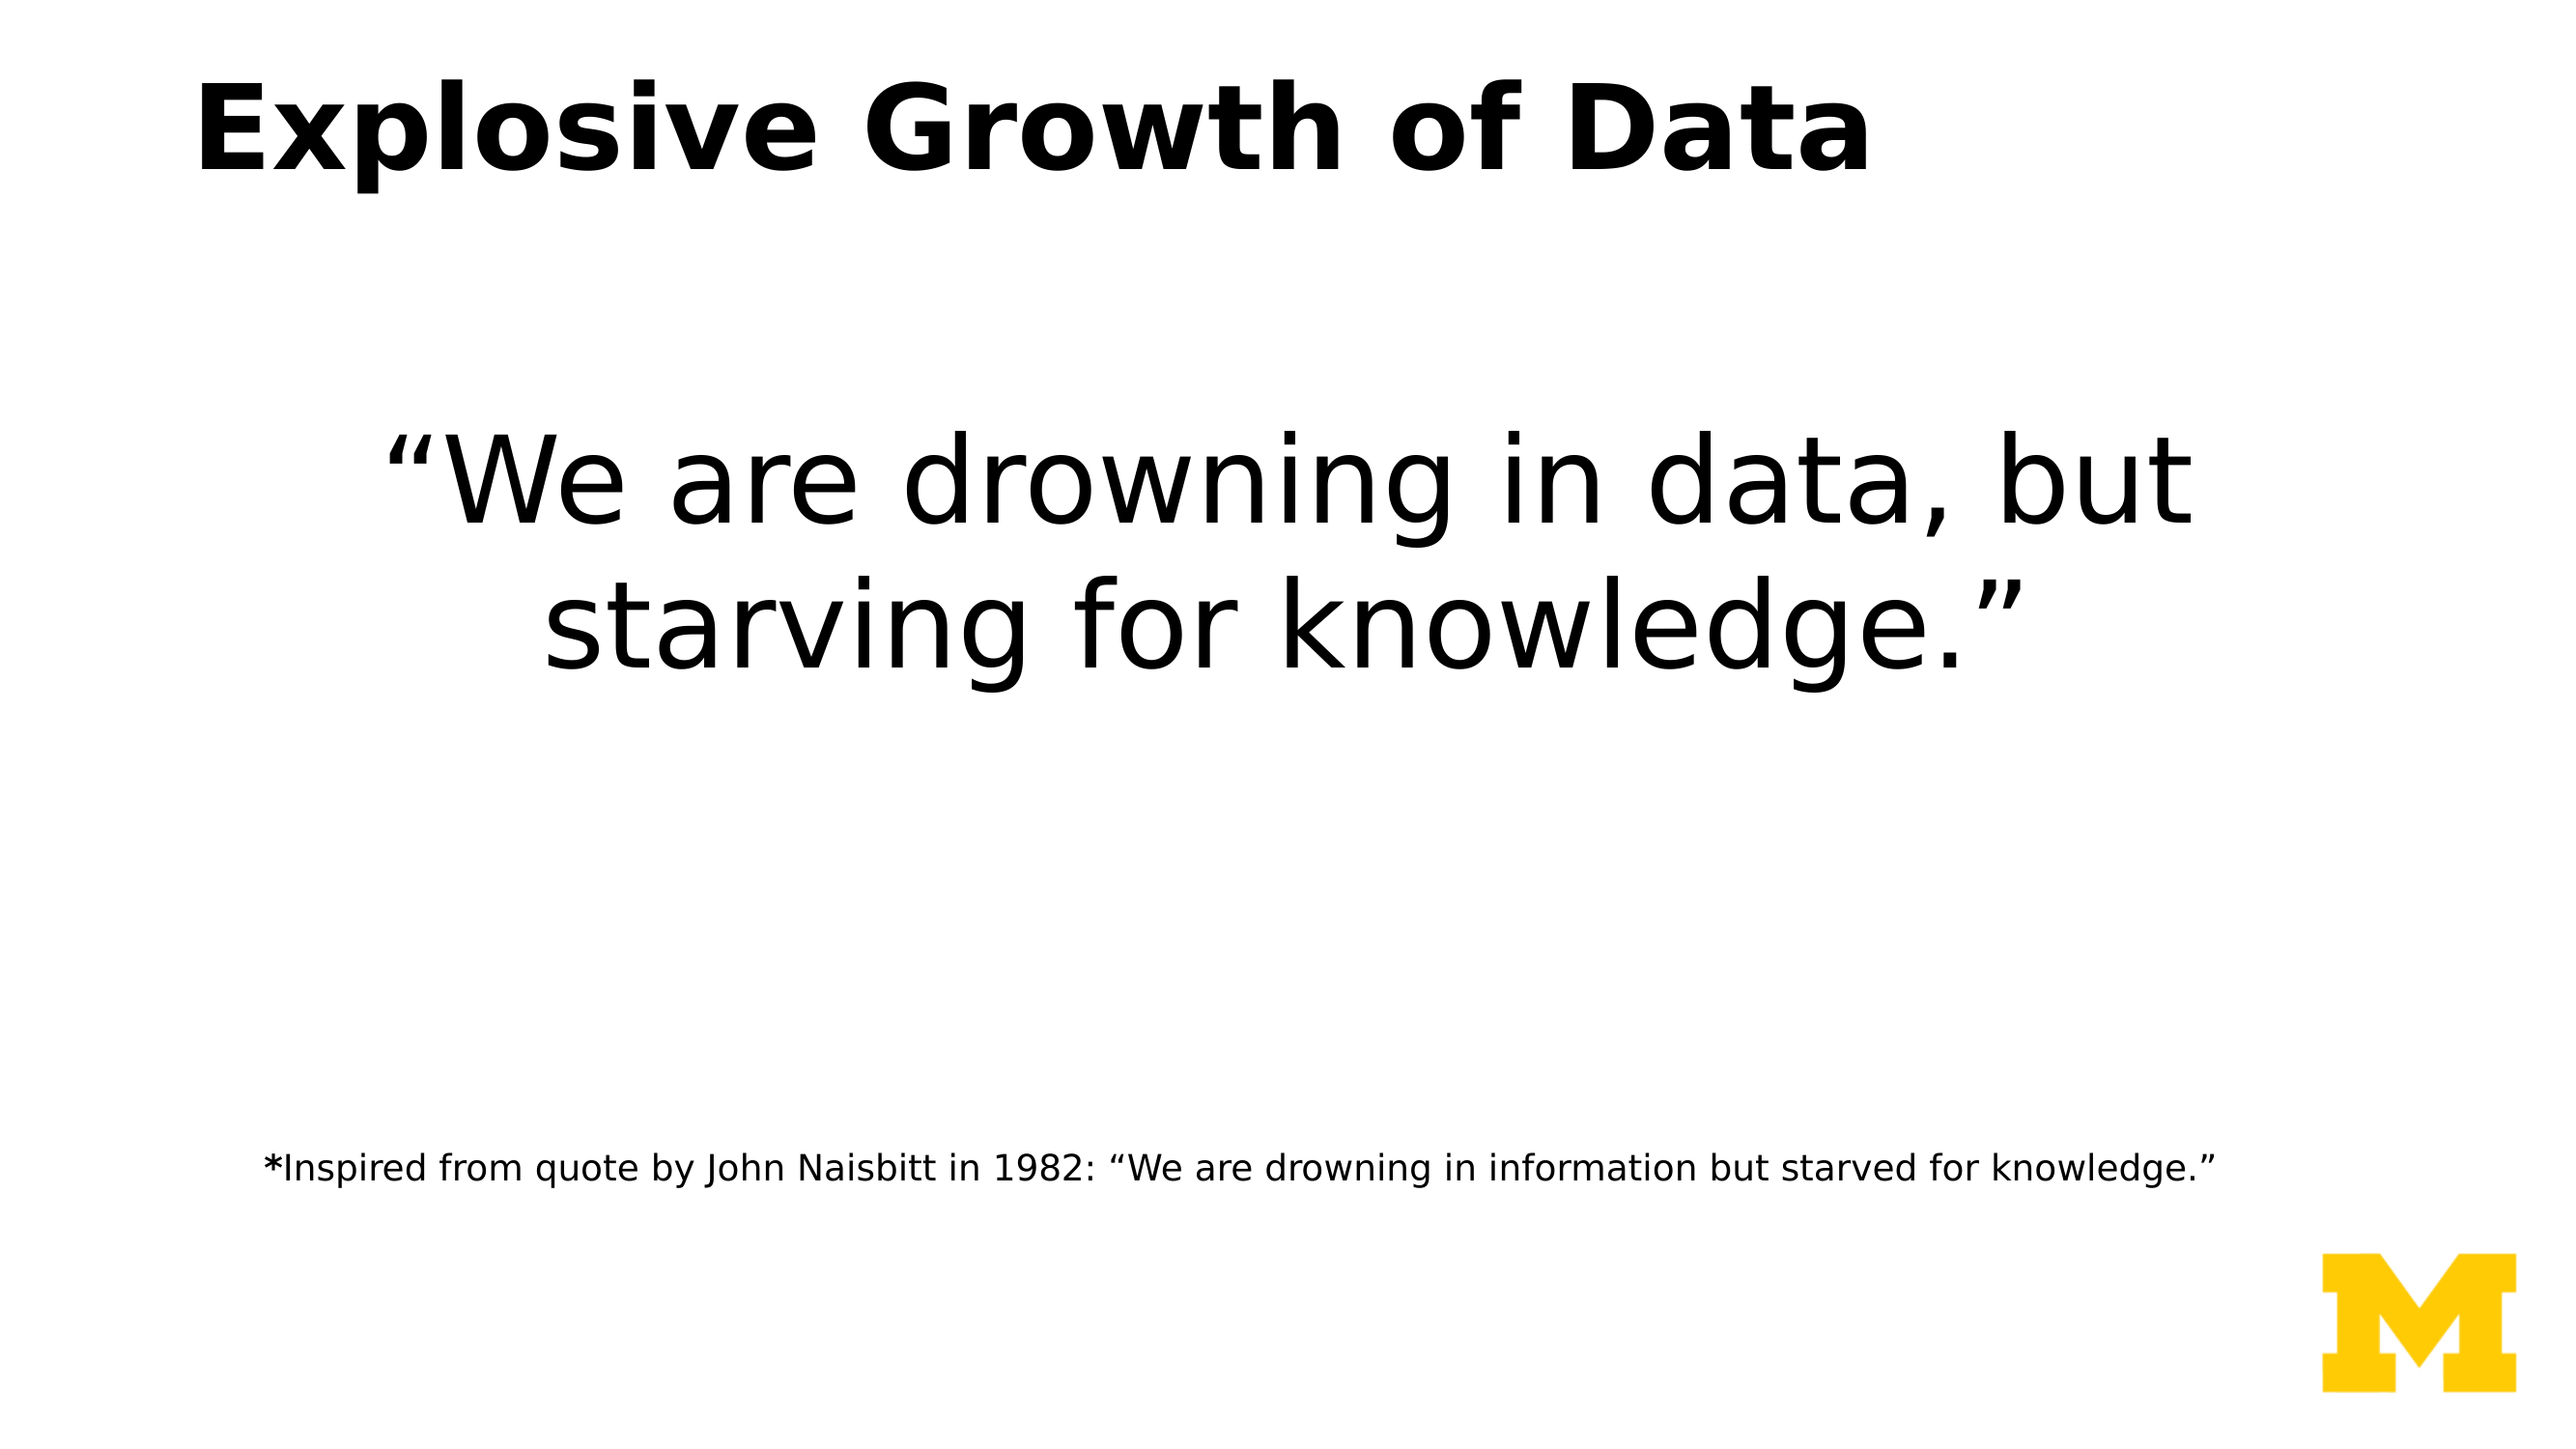

# Explosive Growth of Data

“We are drowning in data, but starving for knowledge.”

*Inspired from quote by John Naisbitt in 1982: “We are drowning in information but starved for knowledge.”